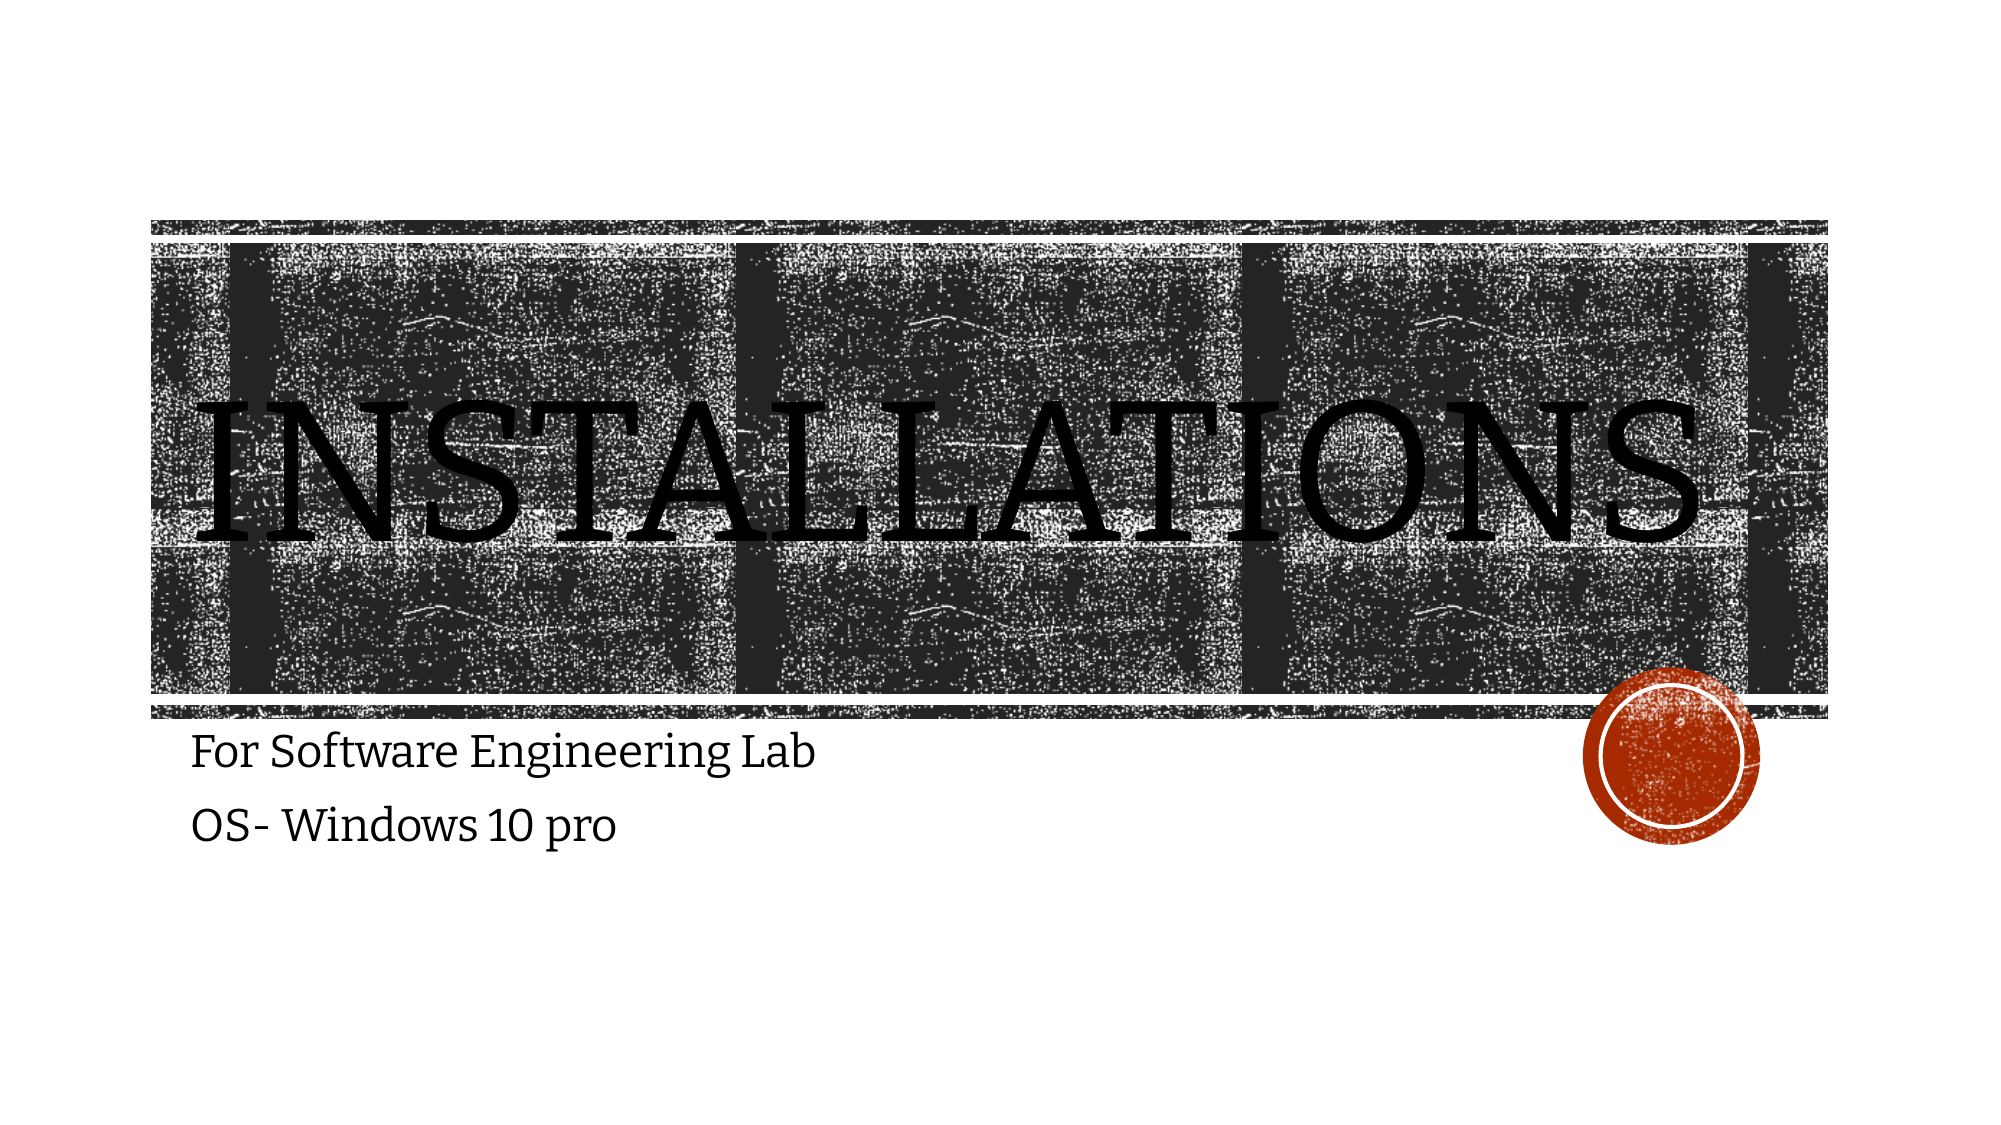

# Installations
For Software Engineering Lab
OS- Windows 10 pro